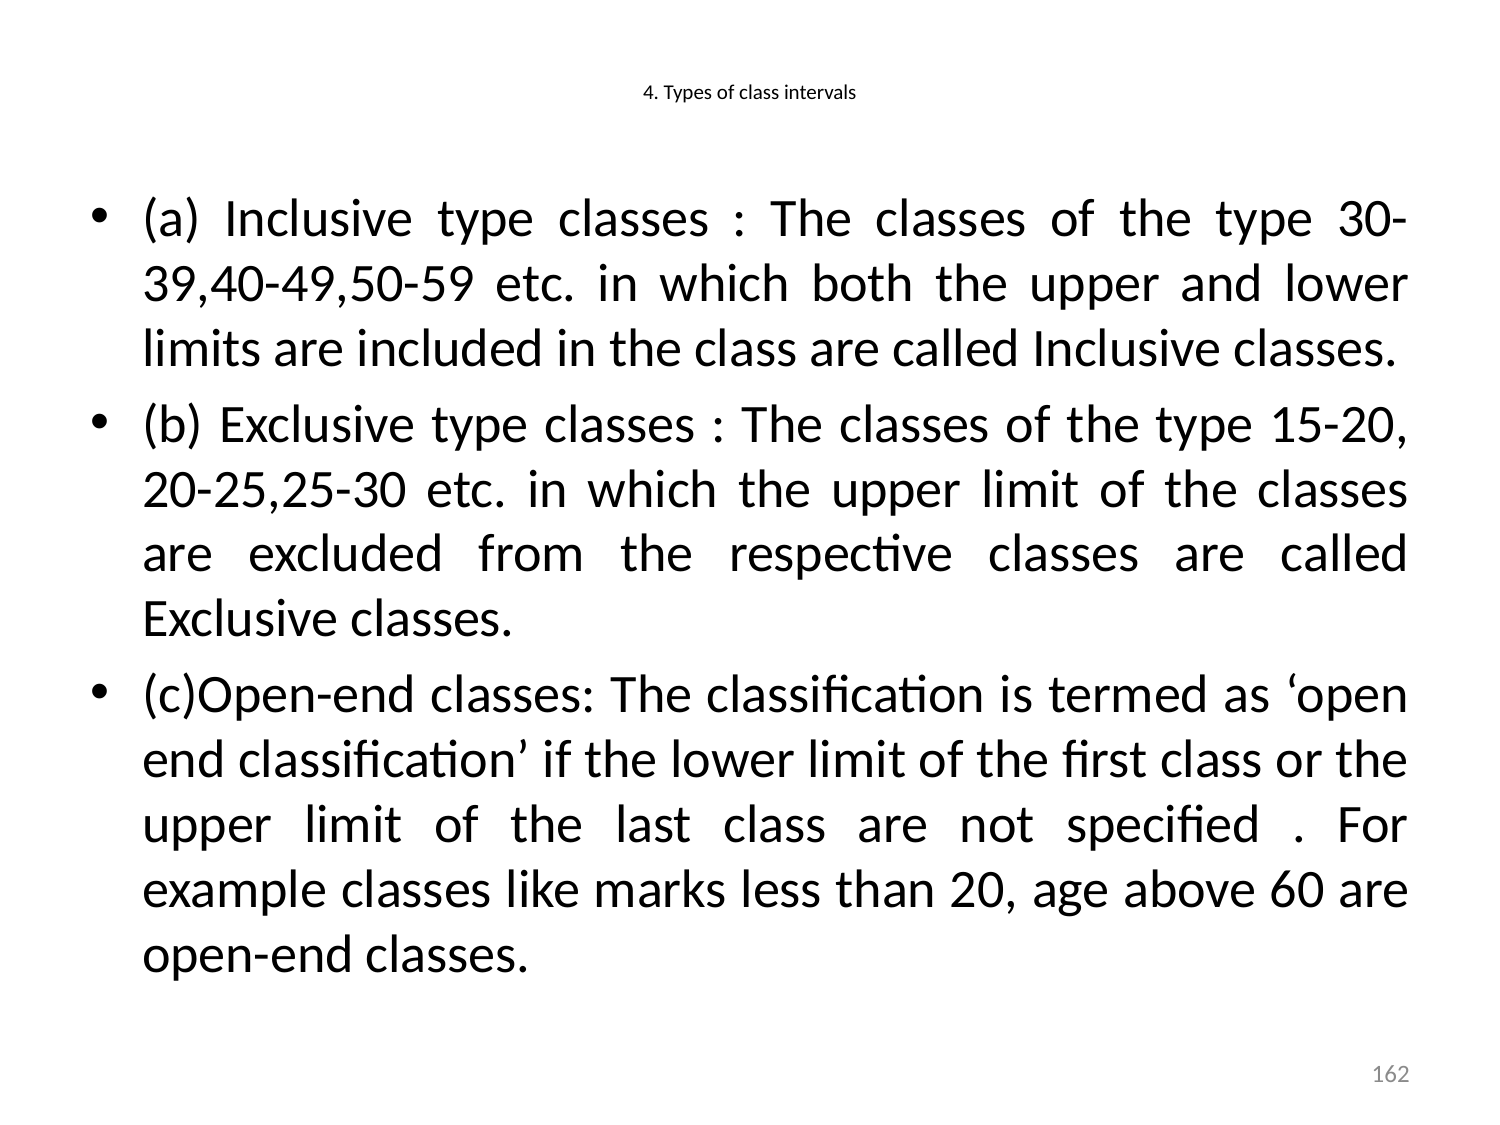

# 4. Types of class intervals
(a) Inclusive type classes : The classes of the type 30-39,40-49,50-59 etc. in which both the upper and lower limits are included in the class are called Inclusive classes.
(b) Exclusive type classes : The classes of the type 15-20, 20-25,25-30 etc. in which the upper limit of the classes are excluded from the respective classes are called Exclusive classes.
(c)Open-end classes: The classification is termed as ‘open end classification’ if the lower limit of the first class or the upper limit of the last class are not specified . For example classes like marks less than 20, age above 60 are open-end classes.
162